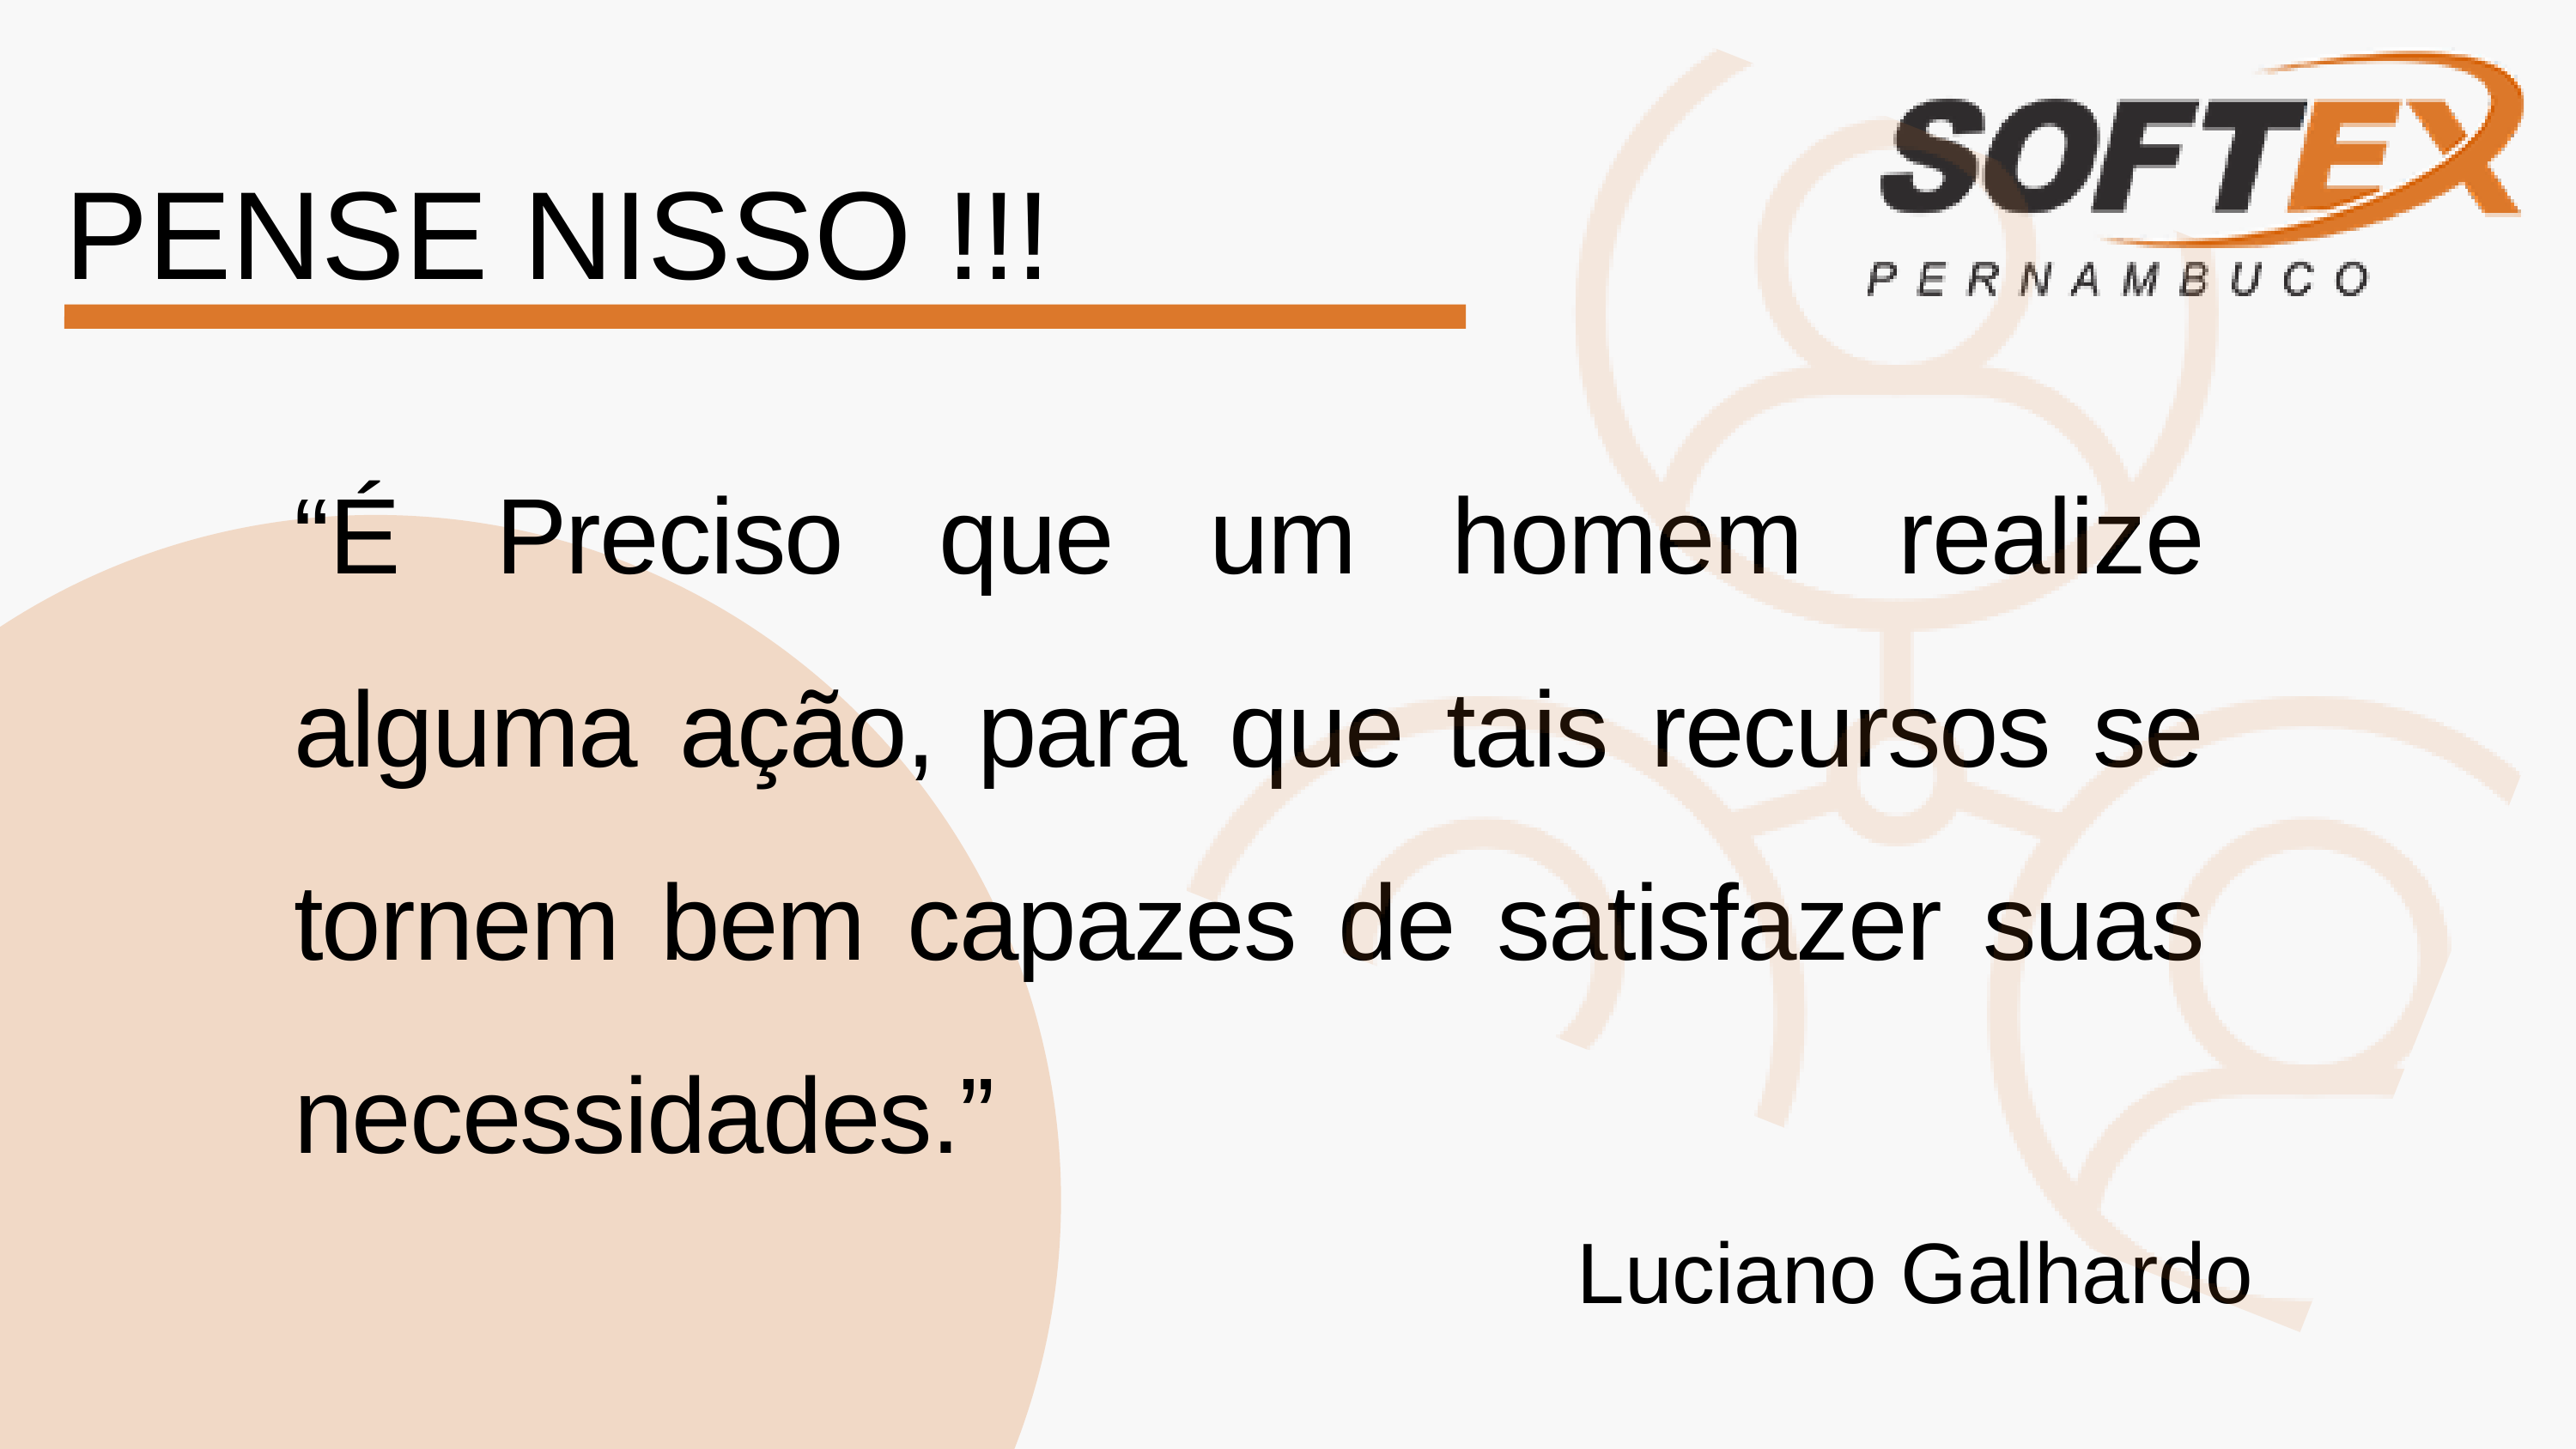

PENSE NISSO !!!

“É Preciso que um homem realize alguma ação, para que tais recursos se tornem bem capazes de satisfazer suas necessidades.”

Luciano Galhardo